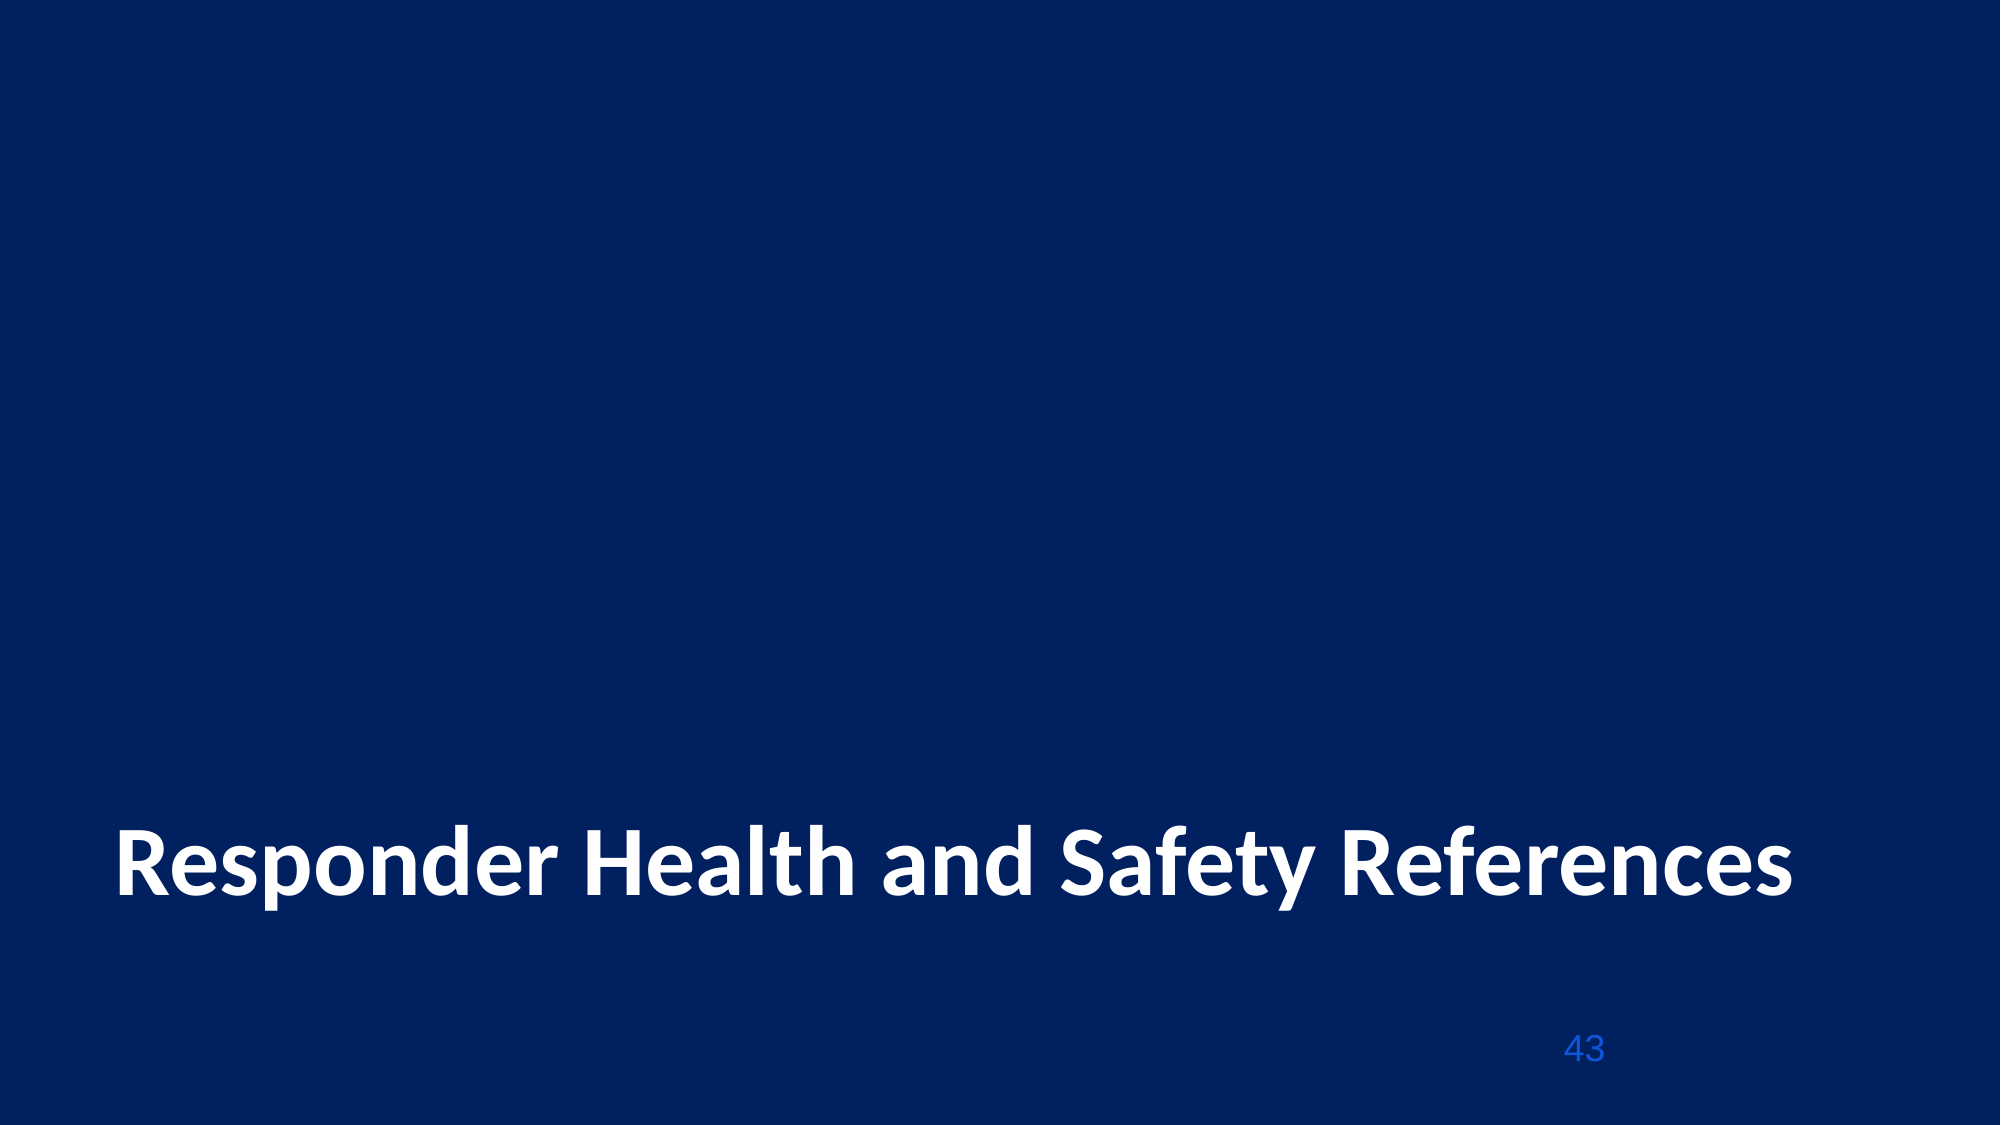

# Responder Health and Safety References

43